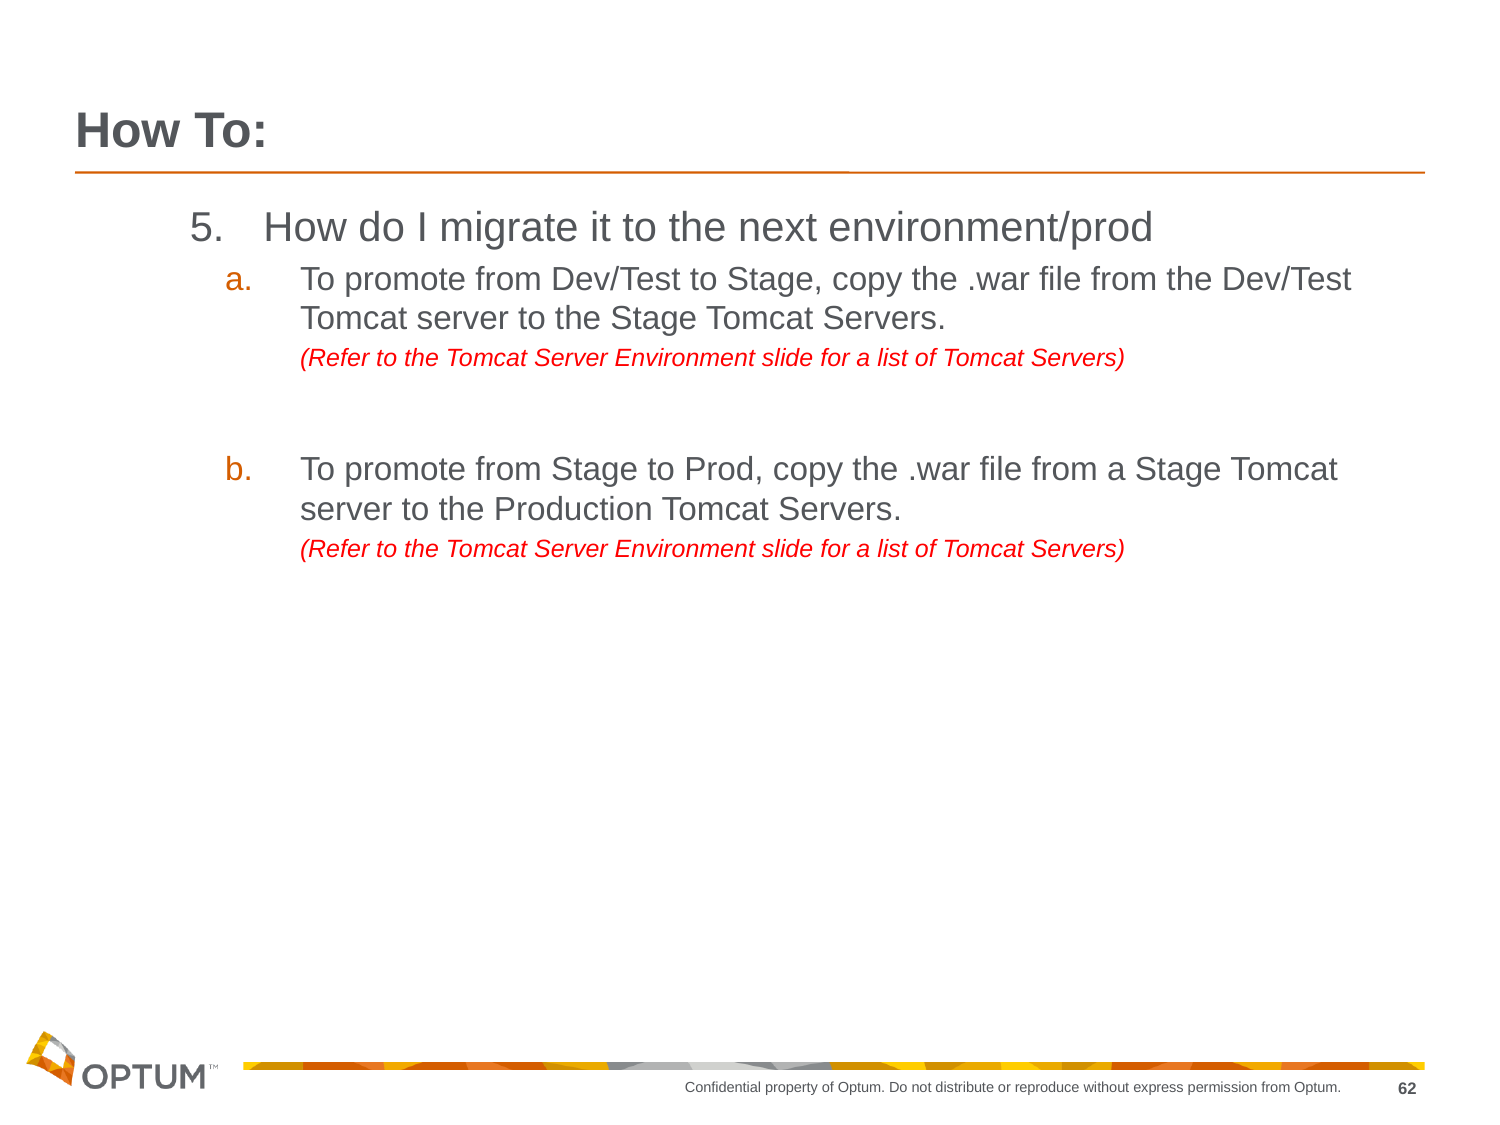

# How To:
How do I migrate it to the next environment/prod
To promote from Dev/Test to Stage, copy the .war file from the Dev/Test Tomcat server to the Stage Tomcat Servers.
(Refer to the Tomcat Server Environment slide for a list of Tomcat Servers)

To promote from Stage to Prod, copy the .war file from a Stage Tomcat server to the Production Tomcat Servers.
(Refer to the Tomcat Server Environment slide for a list of Tomcat Servers)